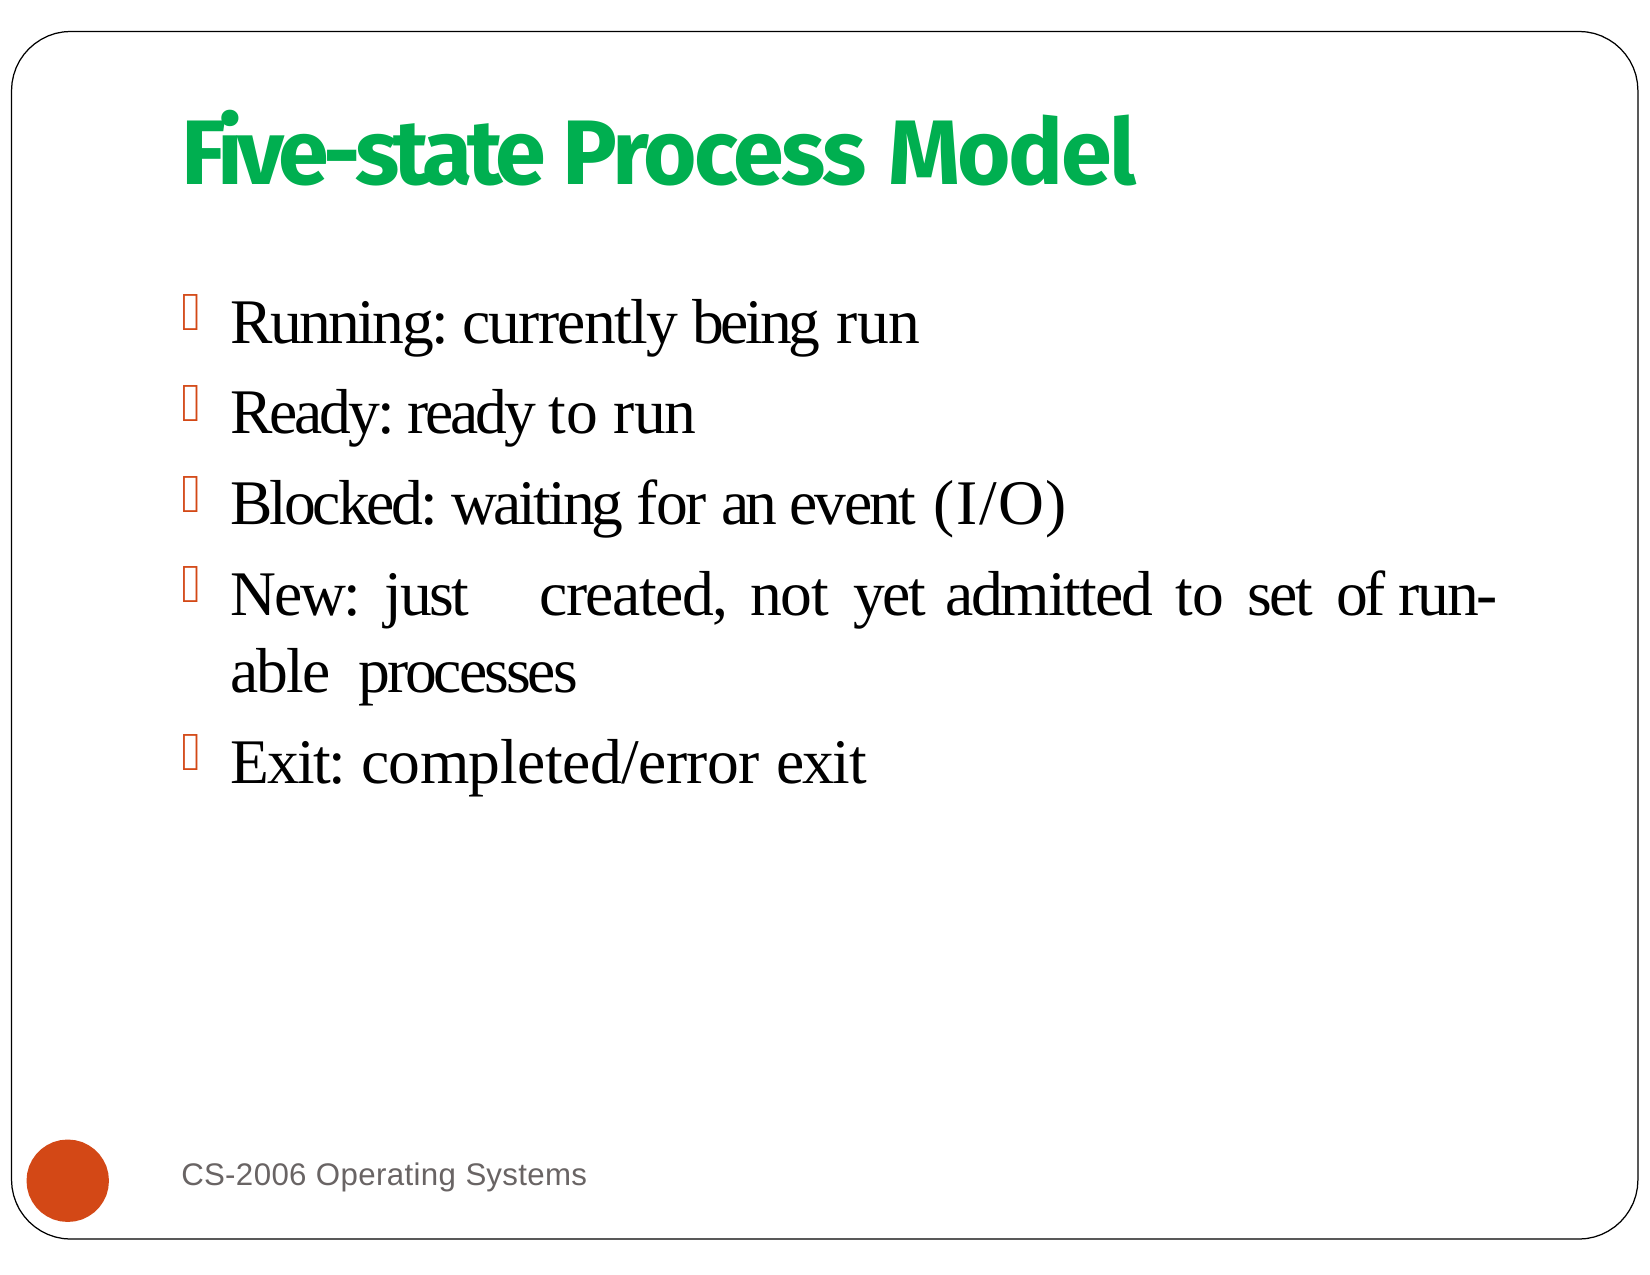

# Five-state Process Model
Running: currently being run
Ready: ready to run
Blocked: waiting for an event (I/O)
New: just	created, not yet	admitted	to	set	of run-able  processes
Exit: completed/error exit

CS-2006 Operating Systems
19